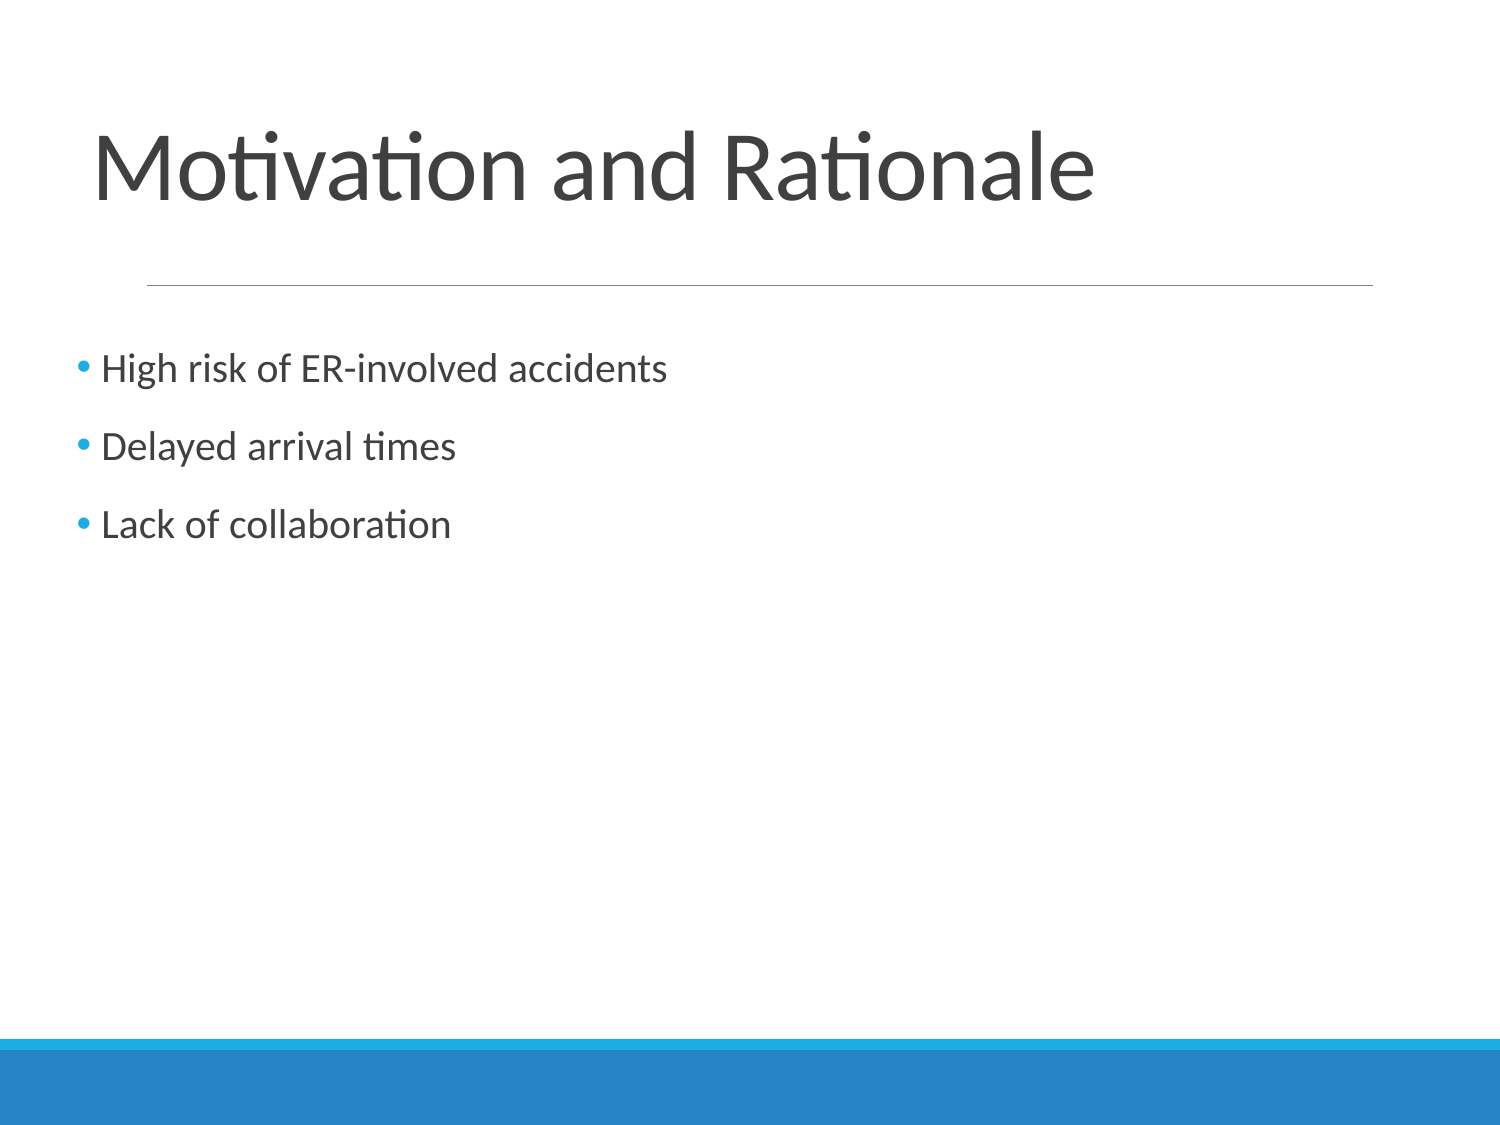

# Motivation and Rationale

 High risk of ER-involved accidents
 Delayed arrival times
 Lack of collaboration